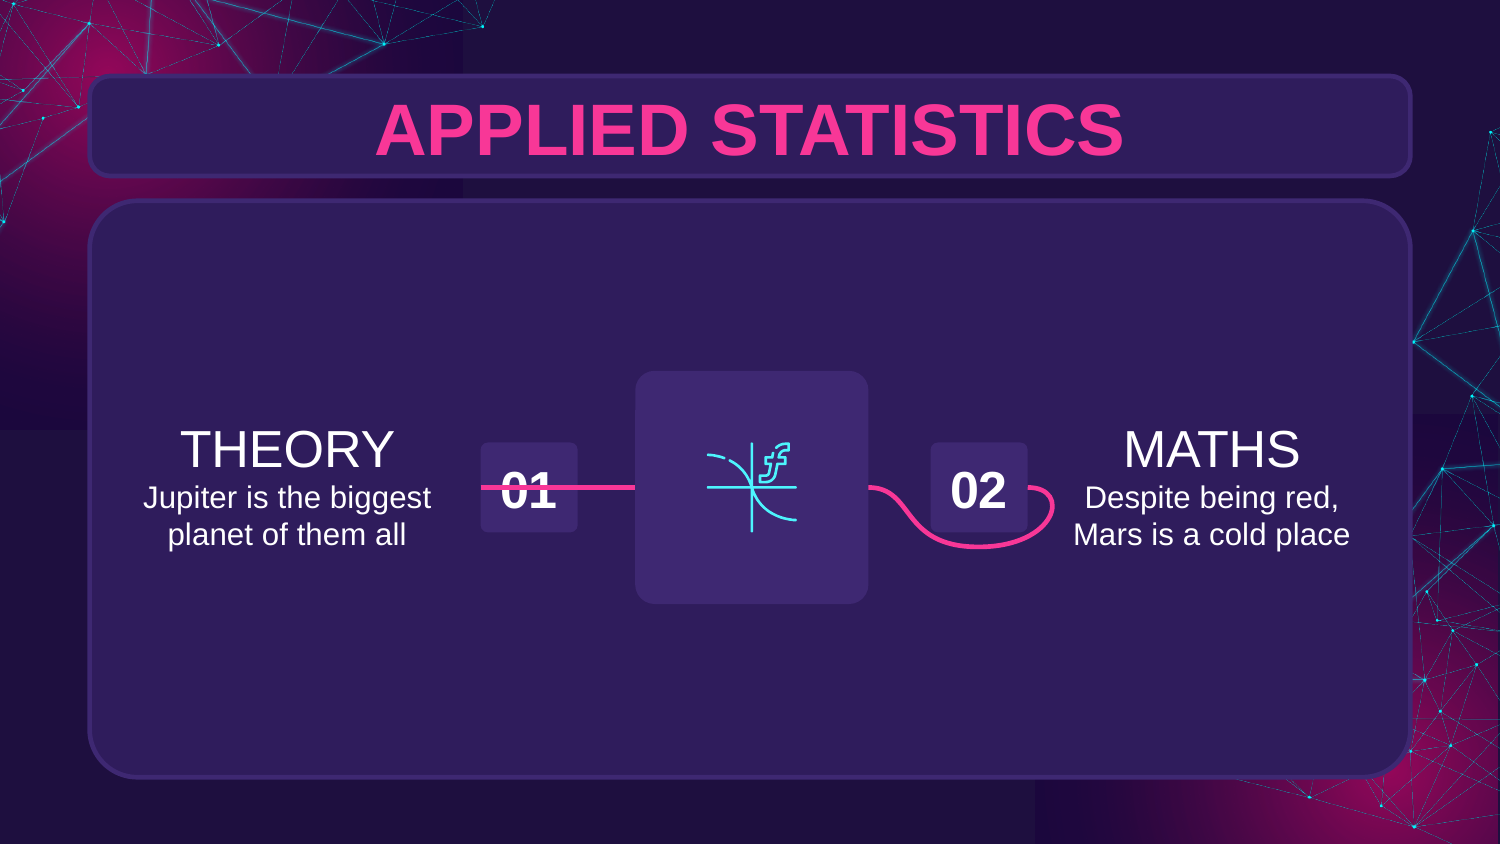

# APPLIED STATISTICS

THEORY
MATHS

01
02
Jupiter is the biggest planet of them all
Despite being red, Mars is a cold place